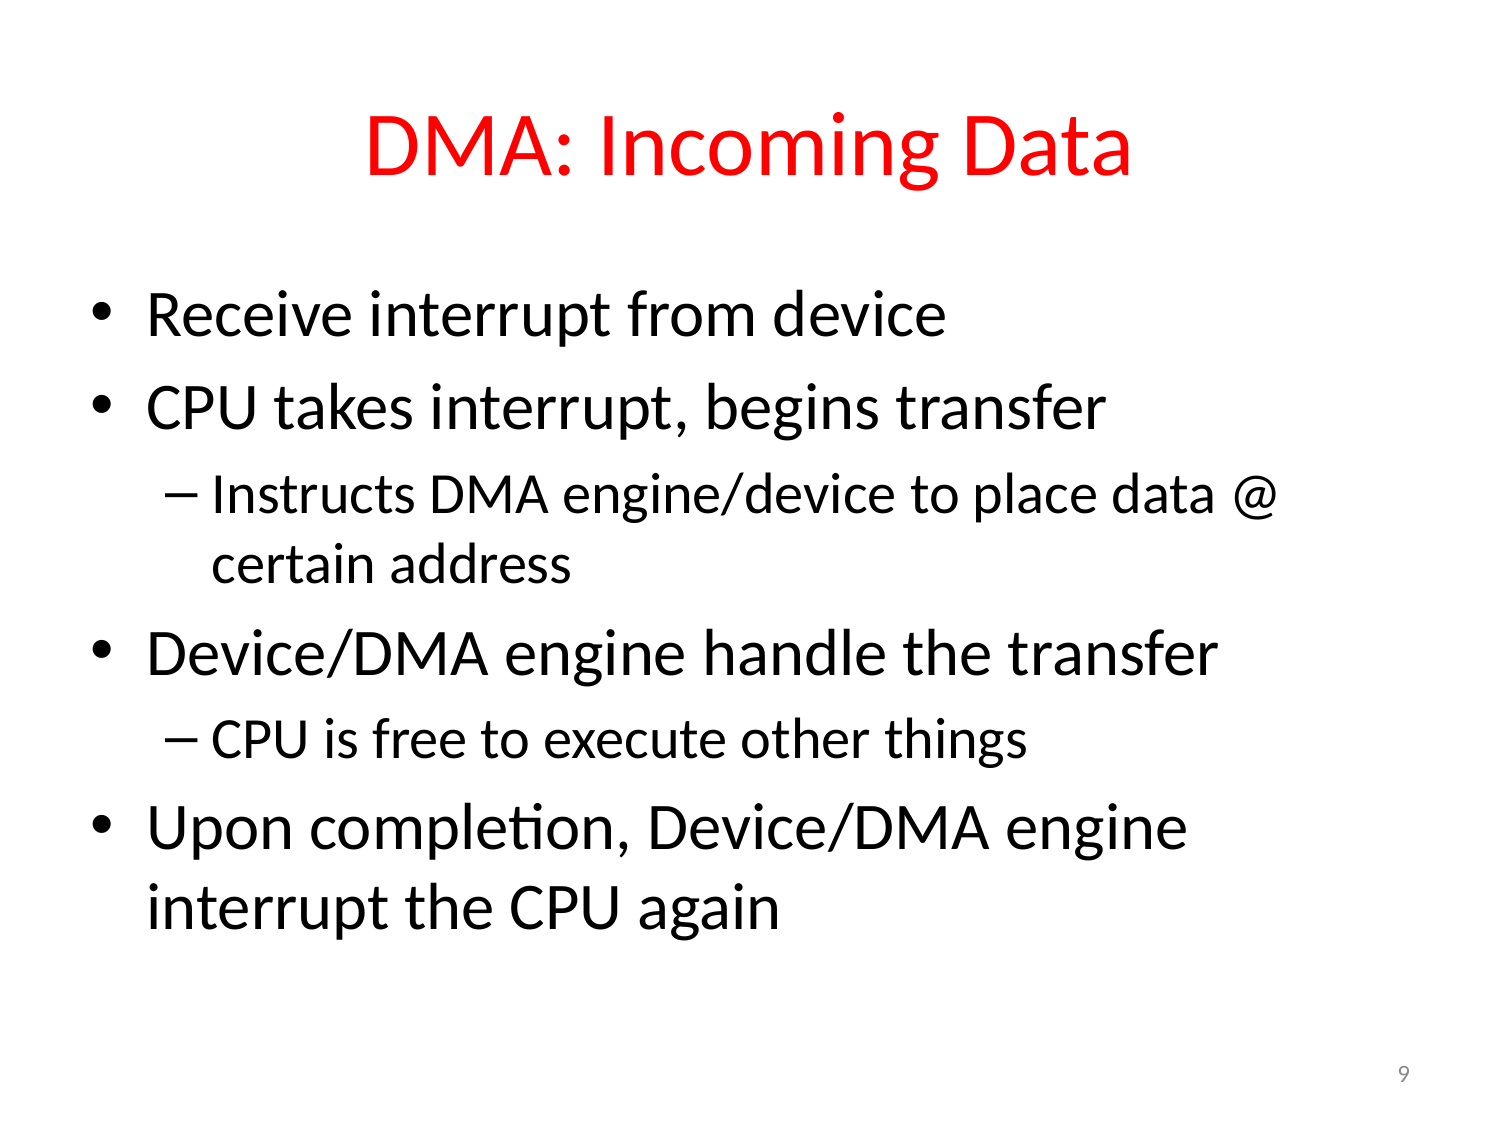

# DMA: Incoming Data
Receive interrupt from device
CPU takes interrupt, begins transfer
Instructs DMA engine/device to place data @ certain address
Device/DMA engine handle the transfer
CPU is free to execute other things
Upon completion, Device/DMA engine interrupt the CPU again
9